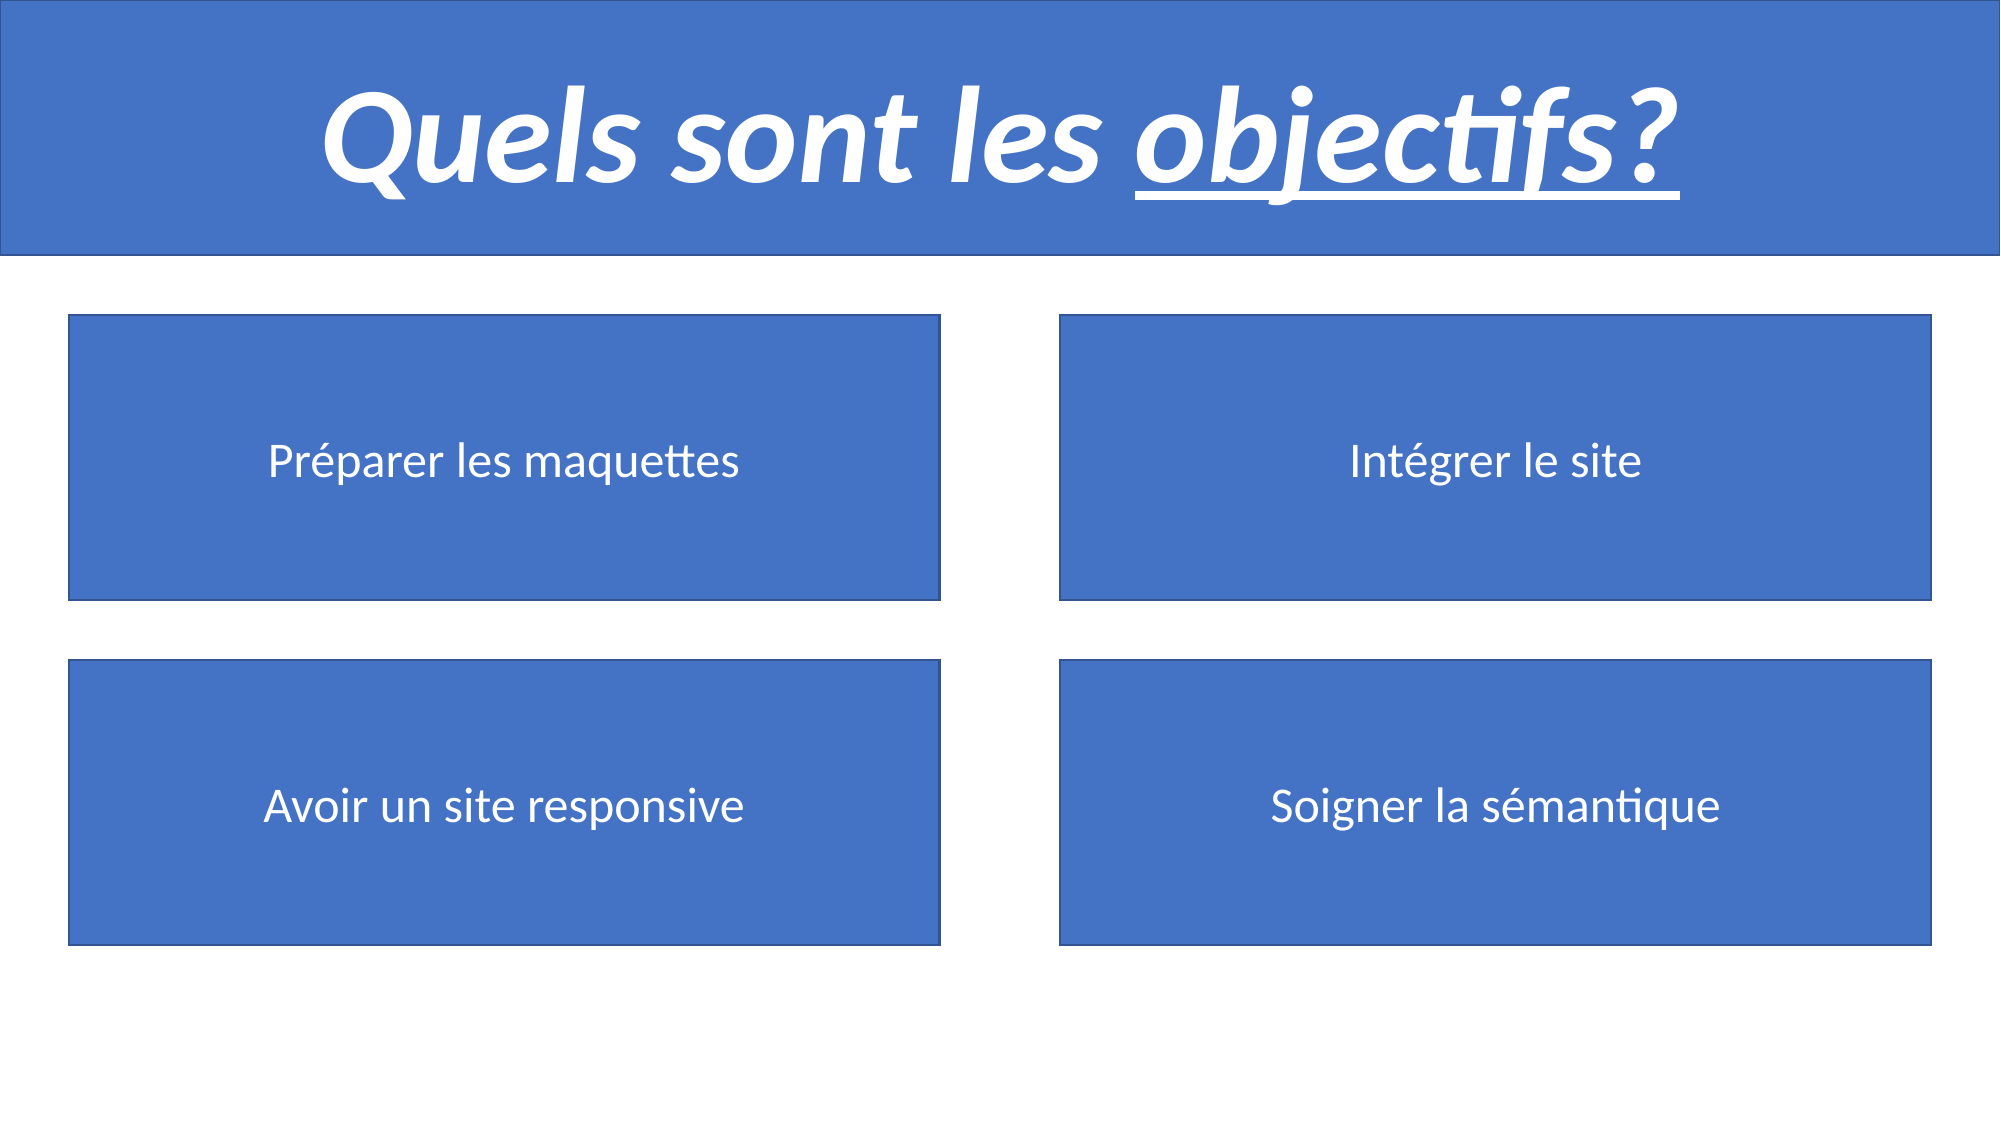

Quels sont les objectifs?
#
Préparer les maquettes
Intégrer le site
Avoir un site responsive
Soigner la sémantique